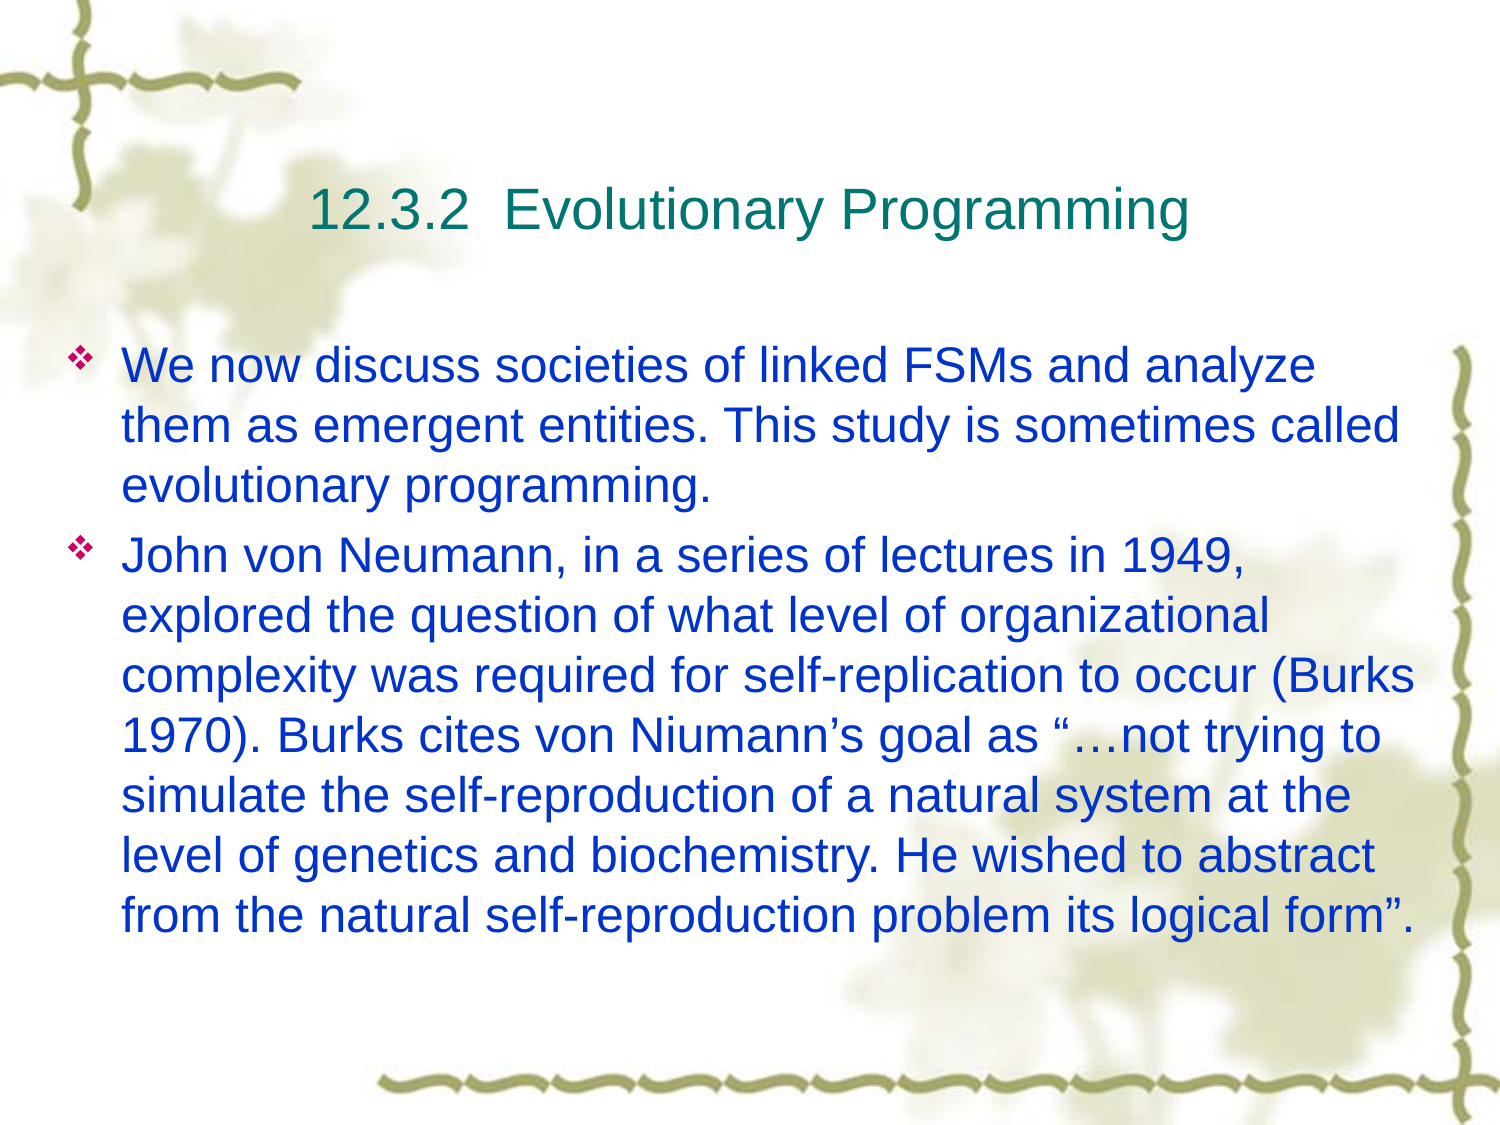

# 12.3.2  Evolutionary Programming
We now discuss societies of linked FSMs and analyze them as emergent entities. This study is sometimes called evolutionary programming.
John von Neumann, in a series of lectures in 1949, explored the question of what level of organizational complexity was required for self-replication to occur (Burks 1970). Burks cites von Niumann’s goal as “…not trying to simulate the self-reproduction of a natural system at the level of genetics and biochemistry. He wished to abstract from the natural self-reproduction problem its logical form”.